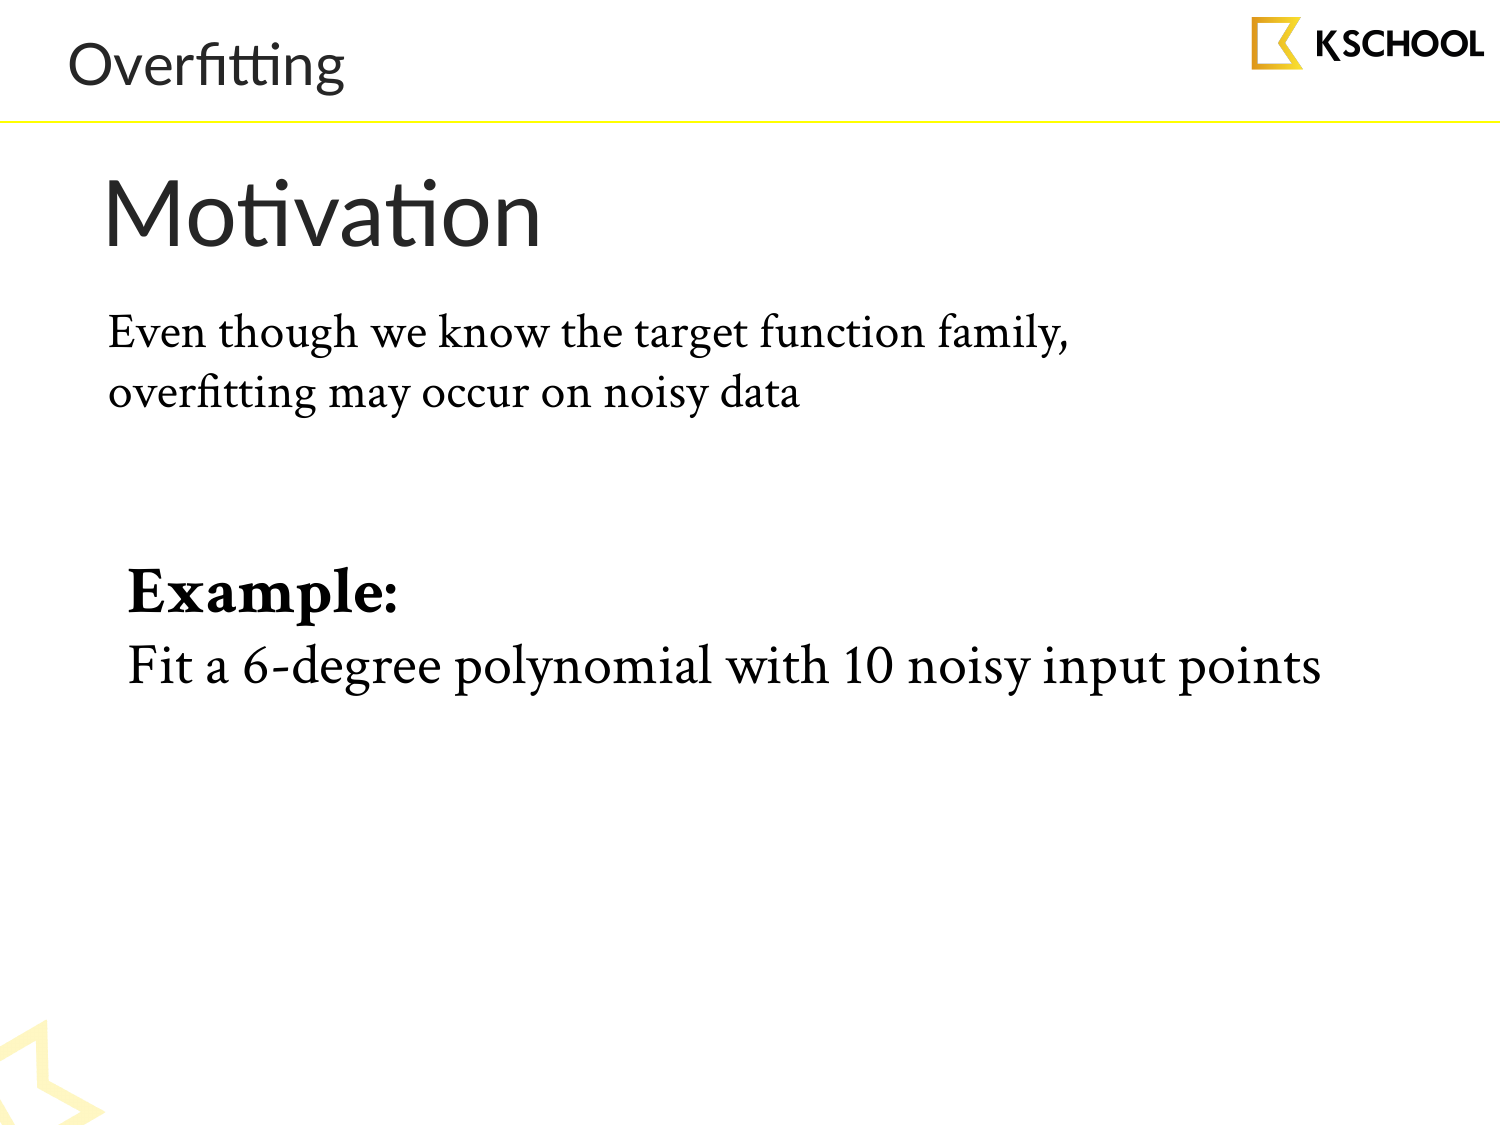

# Overfitting
Motivation
Even though we know the target function family,
overfitting may occur on noisy data
Example:
Fit a 6-degree polynomial with 10 noisy input points